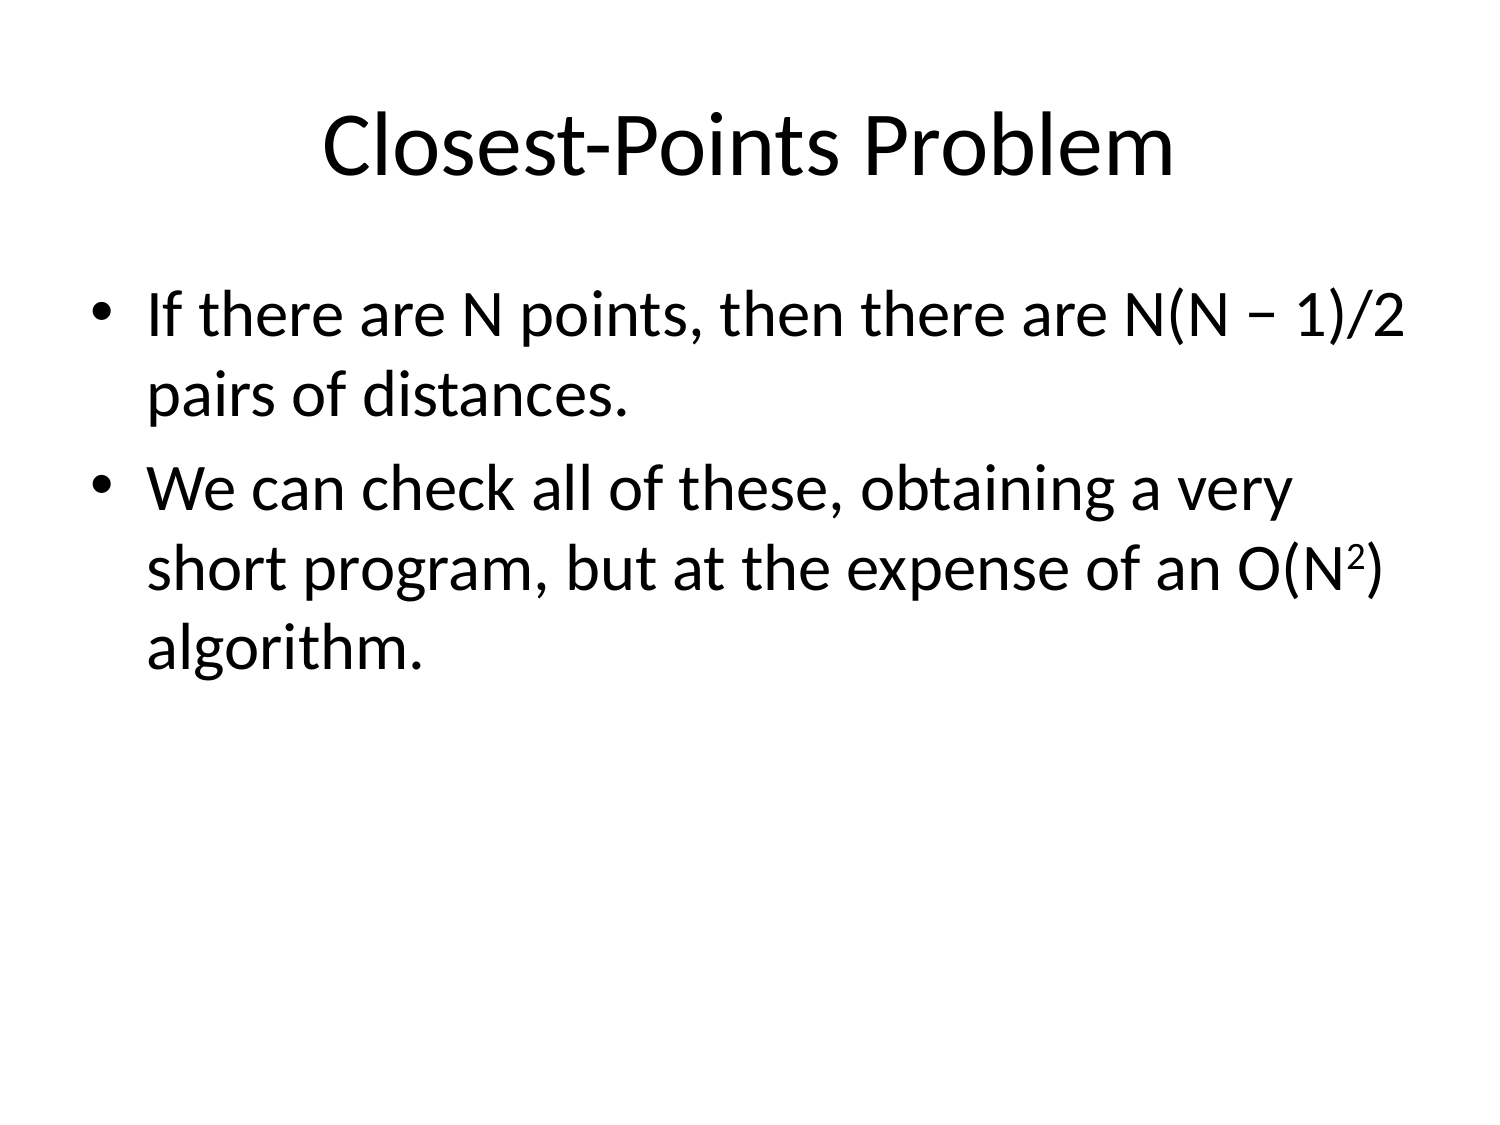

# Closest-Points Problem
If there are N points, then there are N(N − 1)/2 pairs of distances.
We can check all of these, obtaining a very short program, but at the expense of an O(N2) algorithm.